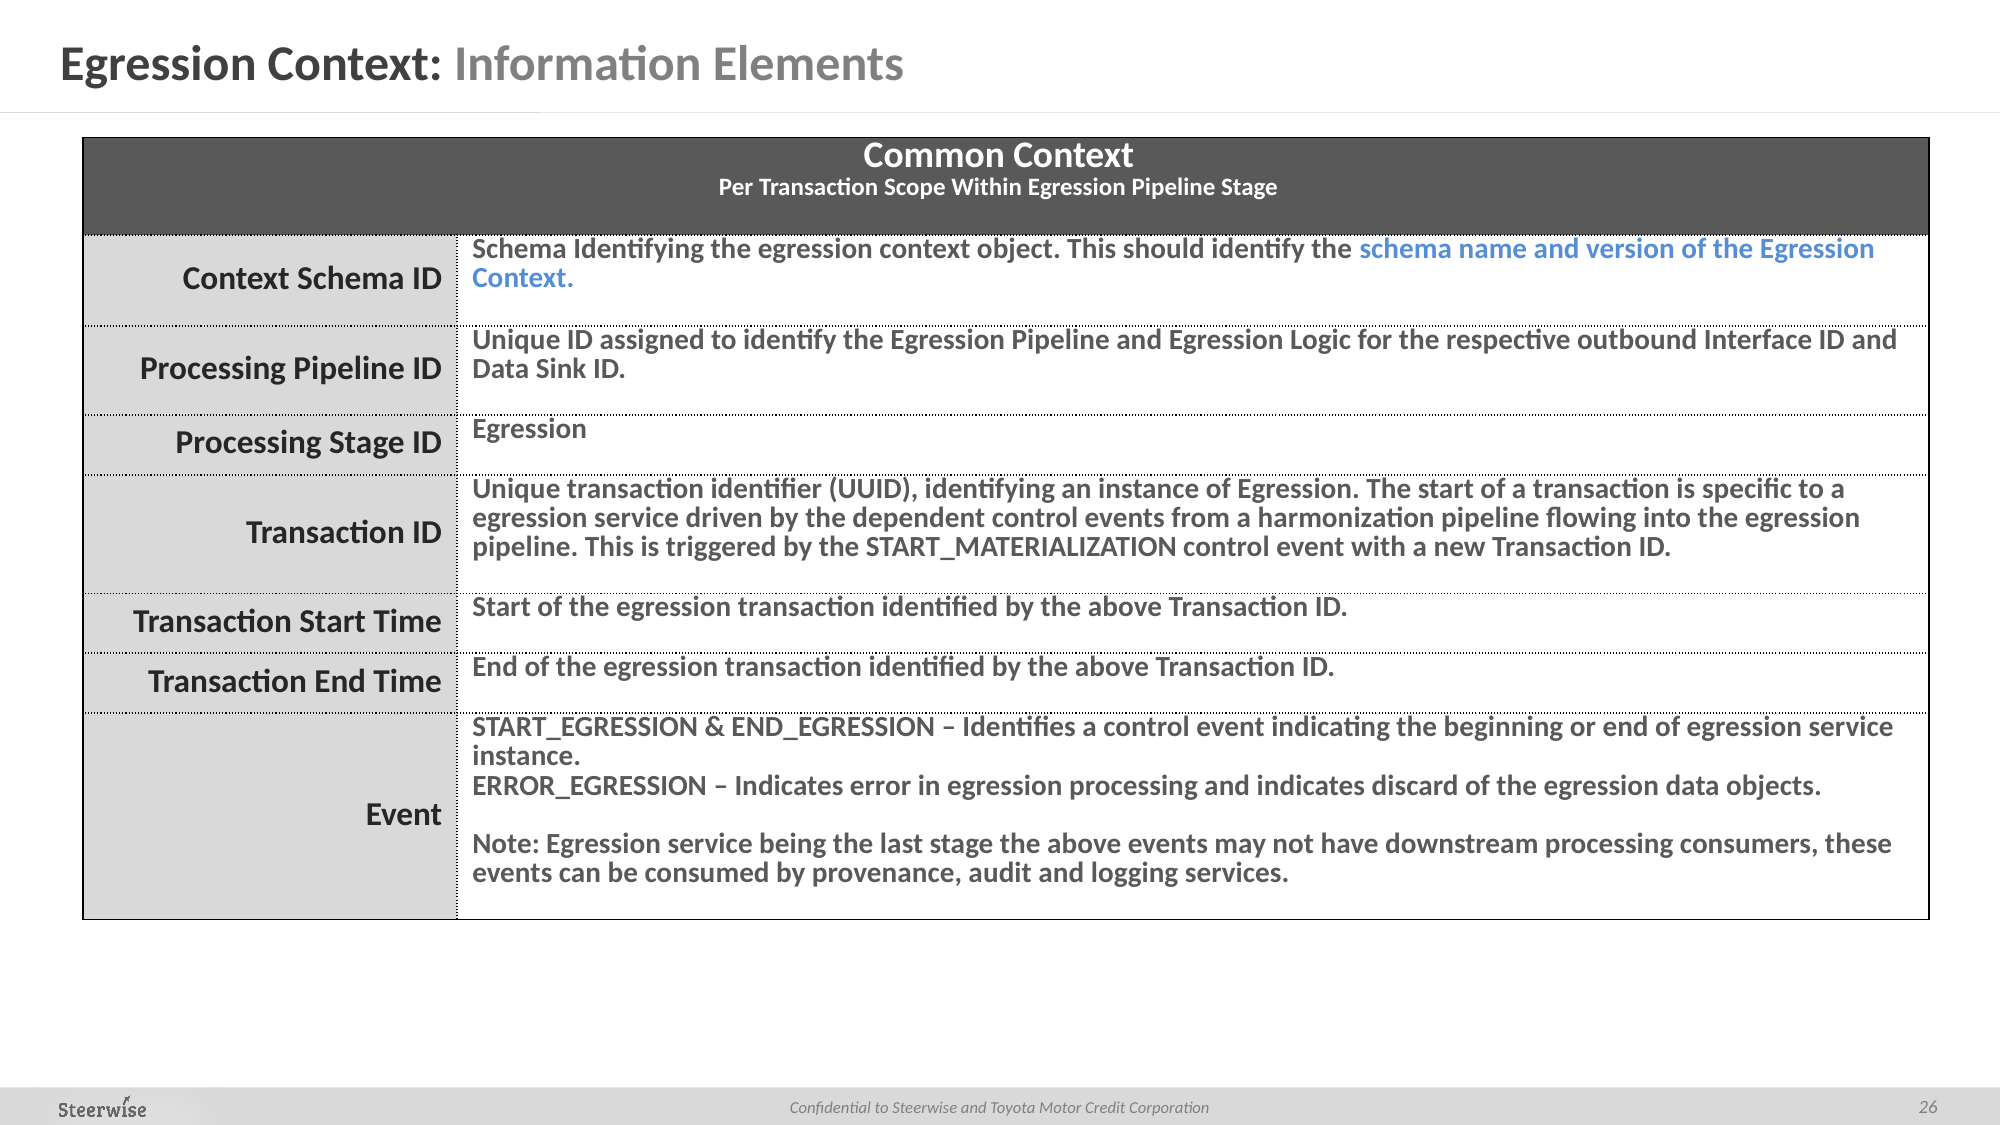

# Egression Context: Information Elements
| Common Context Per Transaction Scope Within Egression Pipeline Stage |  |
| --- | --- |
| Context Schema ID | Schema Identifying the egression context object. This should identify the schema name and version of the Egression Context. |
| Processing Pipeline ID | Unique ID assigned to identify the Egression Pipeline and Egression Logic for the respective outbound Interface ID and Data Sink ID. |
| Processing Stage ID | Egression |
| Transaction ID | Unique transaction identifier (UUID), identifying an instance of Egression. The start of a transaction is specific to a egression service driven by the dependent control events from a harmonization pipeline flowing into the egression pipeline. This is triggered by the START\_MATERIALIZATION control event with a new Transaction ID. |
| Transaction Start Time | Start of the egression transaction identified by the above Transaction ID. |
| Transaction End Time | End of the egression transaction identified by the above Transaction ID. |
| Event | START\_EGRESSION & END\_EGRESSION – Identifies a control event indicating the beginning or end of egression service instance. ERROR\_EGRESSION – Indicates error in egression processing and indicates discard of the egression data objects. Note: Egression service being the last stage the above events may not have downstream processing consumers, these events can be consumed by provenance, audit and logging services. |
26